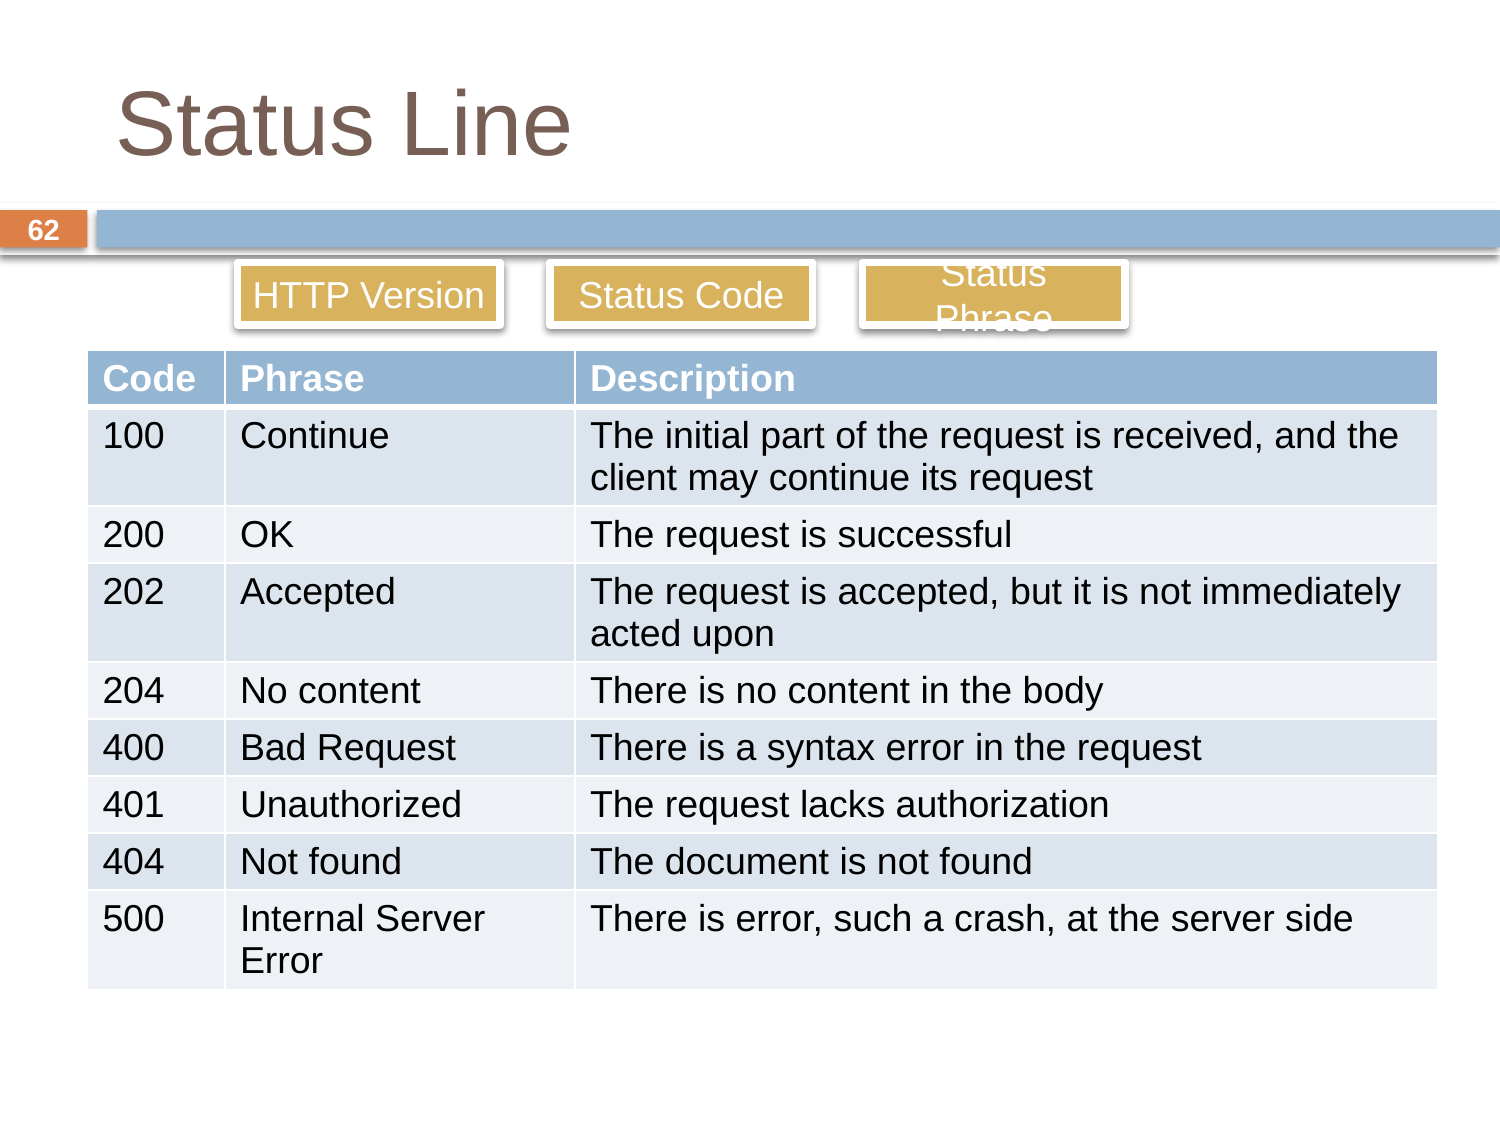

# Status Line
62
HTTP Version
Status Code
Status Phrase
| Code | Phrase | Description |
| --- | --- | --- |
| 100 | Continue | The initial part of the request is received, and the client may continue its request |
| 200 | OK | The request is successful |
| 202 | Accepted | The request is accepted, but it is not immediately acted upon |
| 204 | No content | There is no content in the body |
| 400 | Bad Request | There is a syntax error in the request |
| 401 | Unauthorized | The request lacks authorization |
| 404 | Not found | The document is not found |
| 500 | Internal Server Error | There is error, such a crash, at the server side |